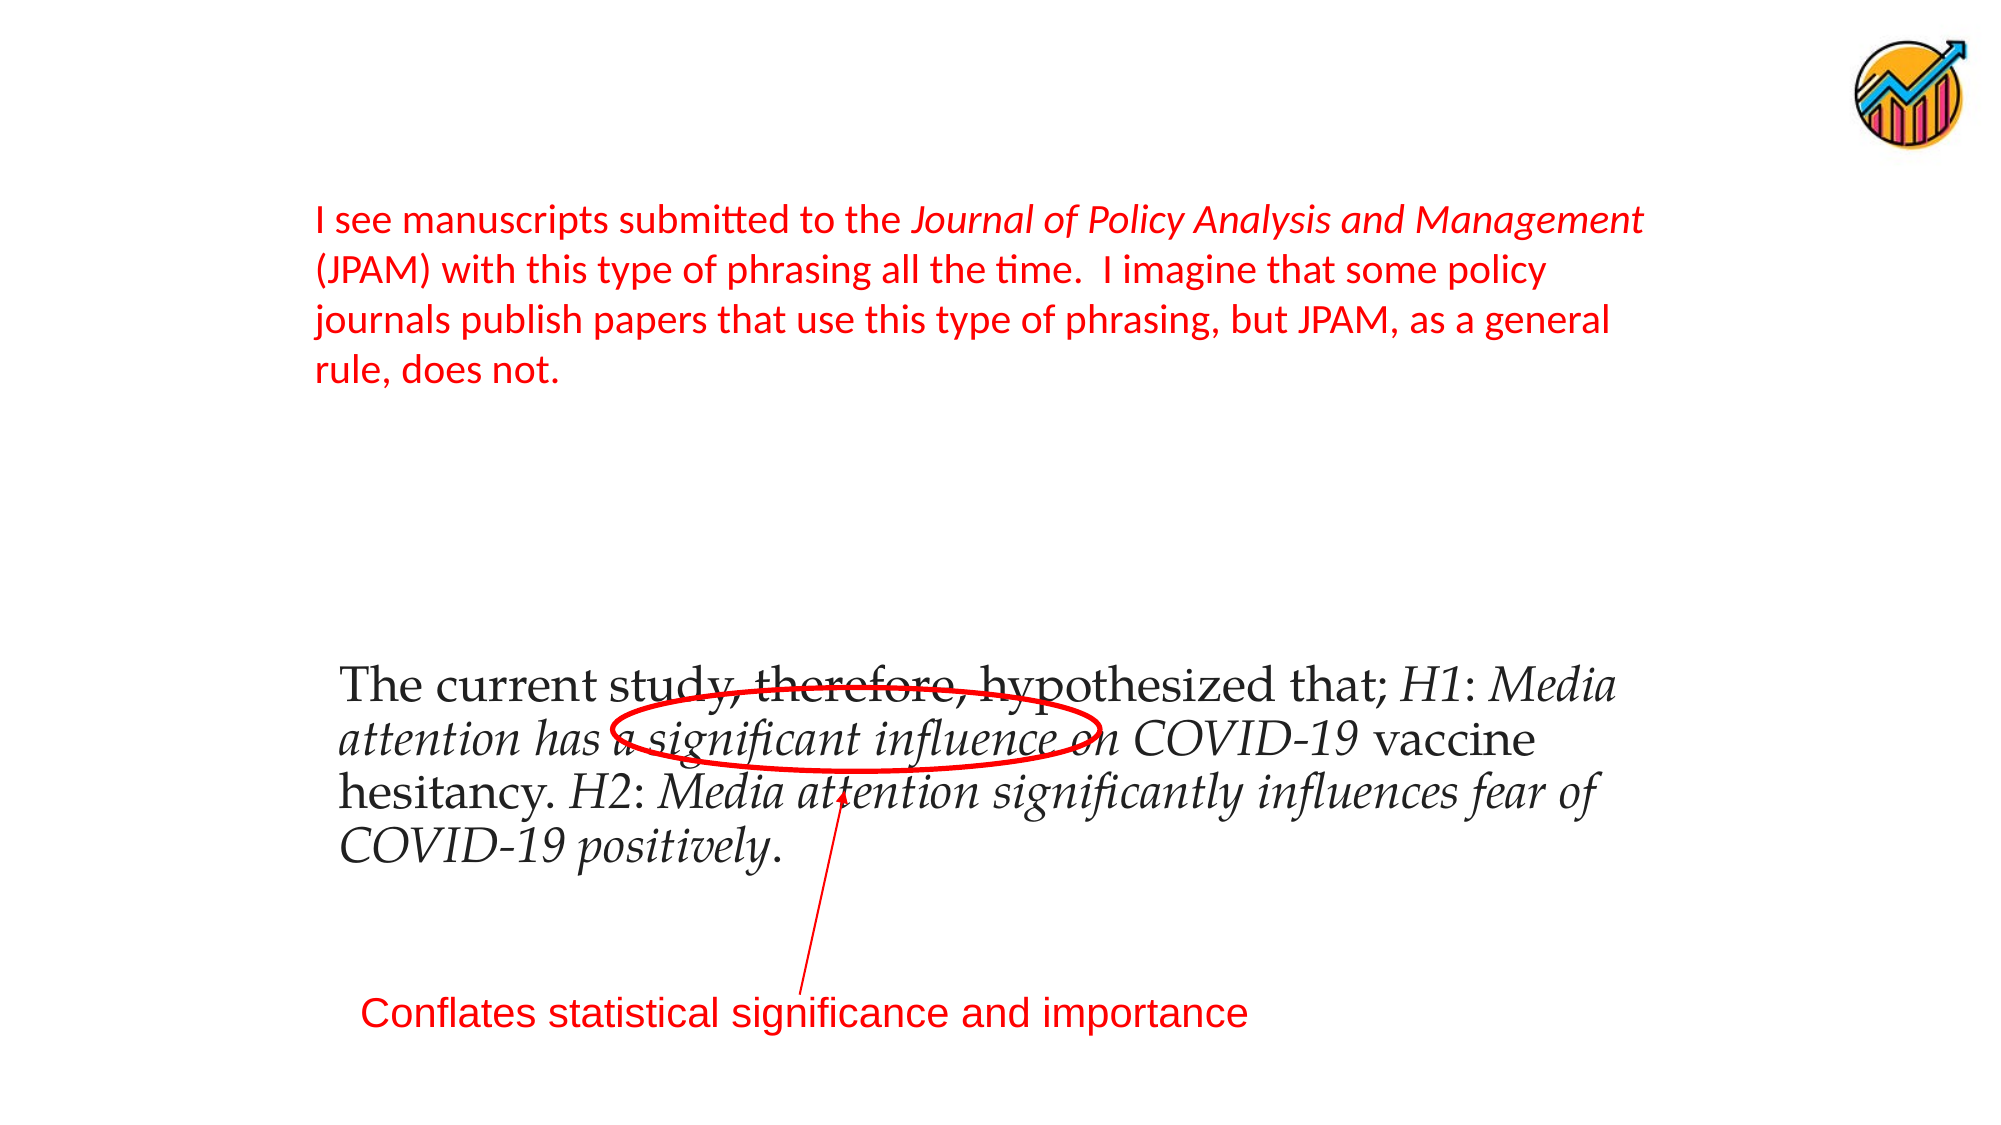

I see manuscripts submitted to the Journal of Policy Analysis and Management (JPAM) with this type of phrasing all the time.  I imagine that some policy journals publish papers that use this type of phrasing, but JPAM, as a general rule, does not.

The current study, therefore, hypothesized that; H1: Media attention has a significant influence on COVID-19 vaccine hesitancy. H2: Media attention significantly influences fear of COVID-19 positively.

Conflates statistical significance and importance